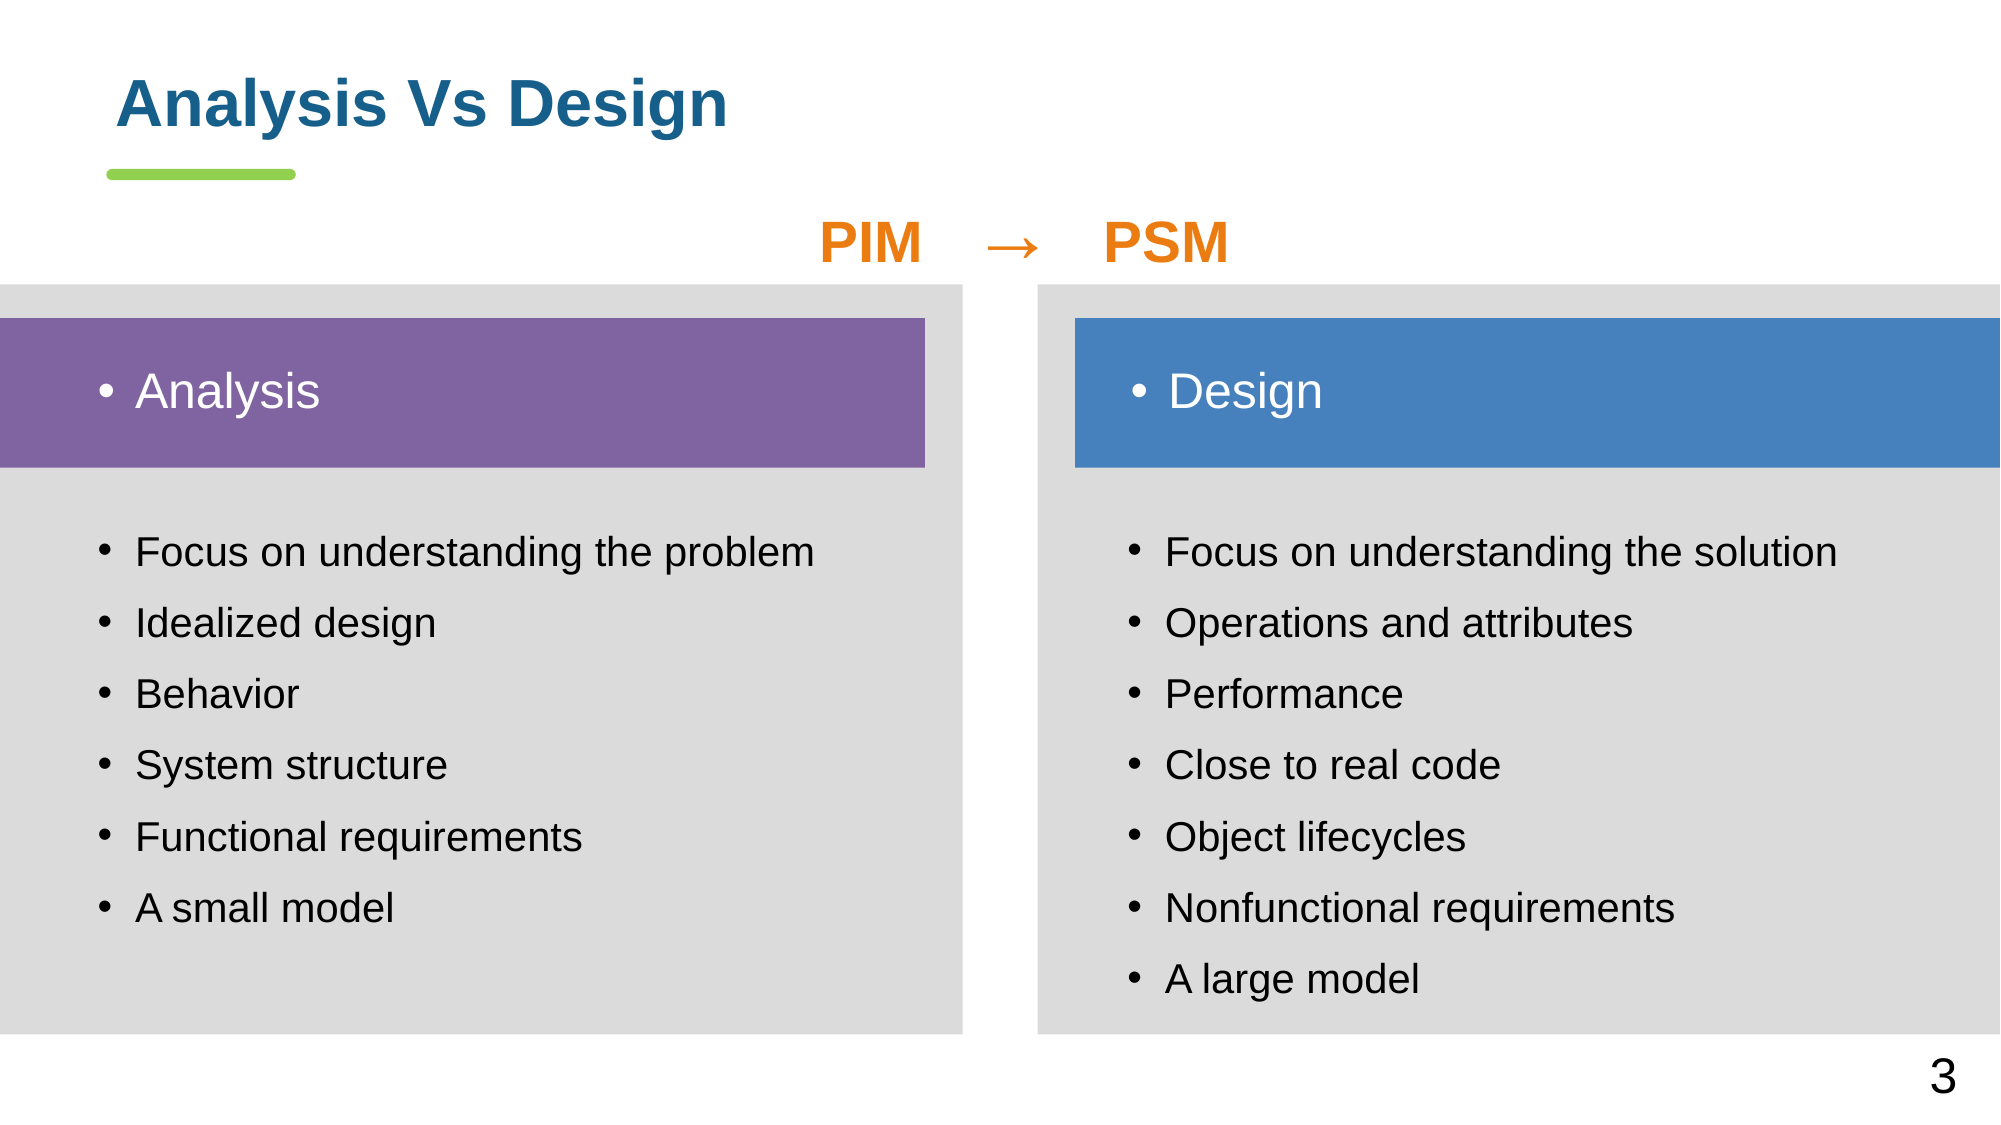

# Analysis Vs Design
PIM   →   PSM
Focus on understanding the problem
Idealized design
Behavior
System structure
Functional requirements
A small model
Focus on understanding the solution
Operations and attributes
Performance
Close to real code
Object lifecycles
Nonfunctional requirements
A large model
Analysis
Design
3